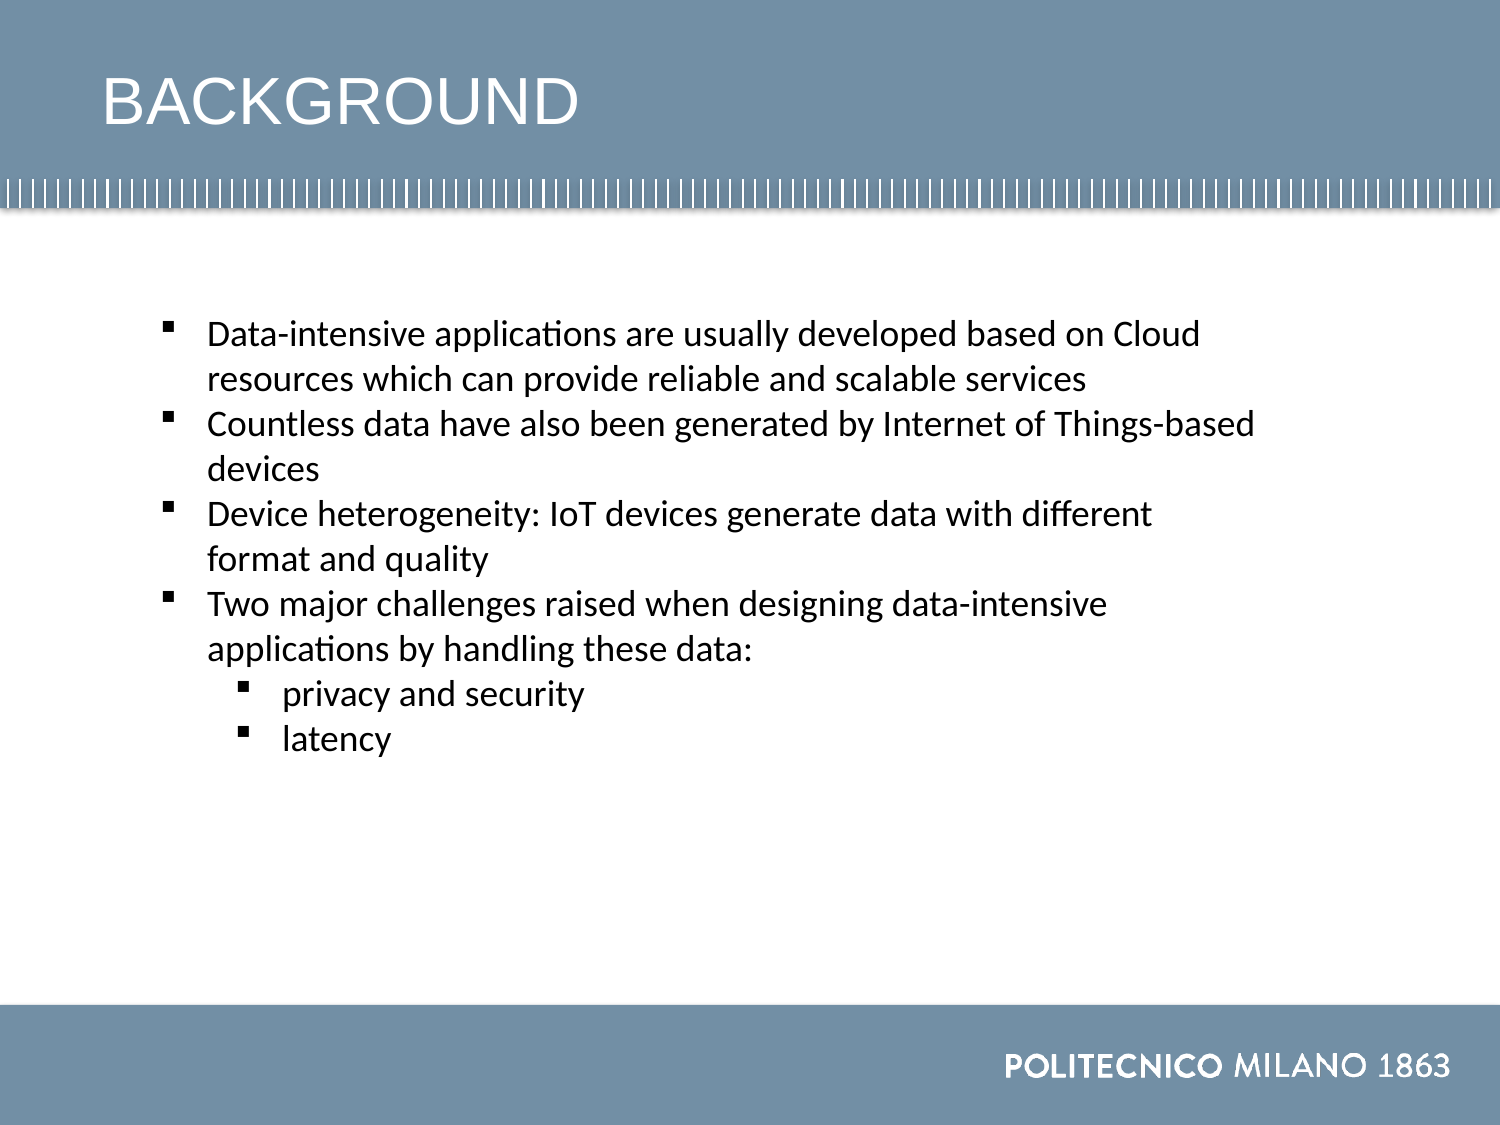

BACKGROUND
Data-intensive applications are usually developed based on Cloud resources which can provide reliable and scalable services
Countless data have also been generated by Internet of Things-based devices
Device heterogeneity: IoT devices generate data with diﬀerent format and quality
Two major challenges raised when designing data-intensive applications by handling these data:
privacy and security
latency